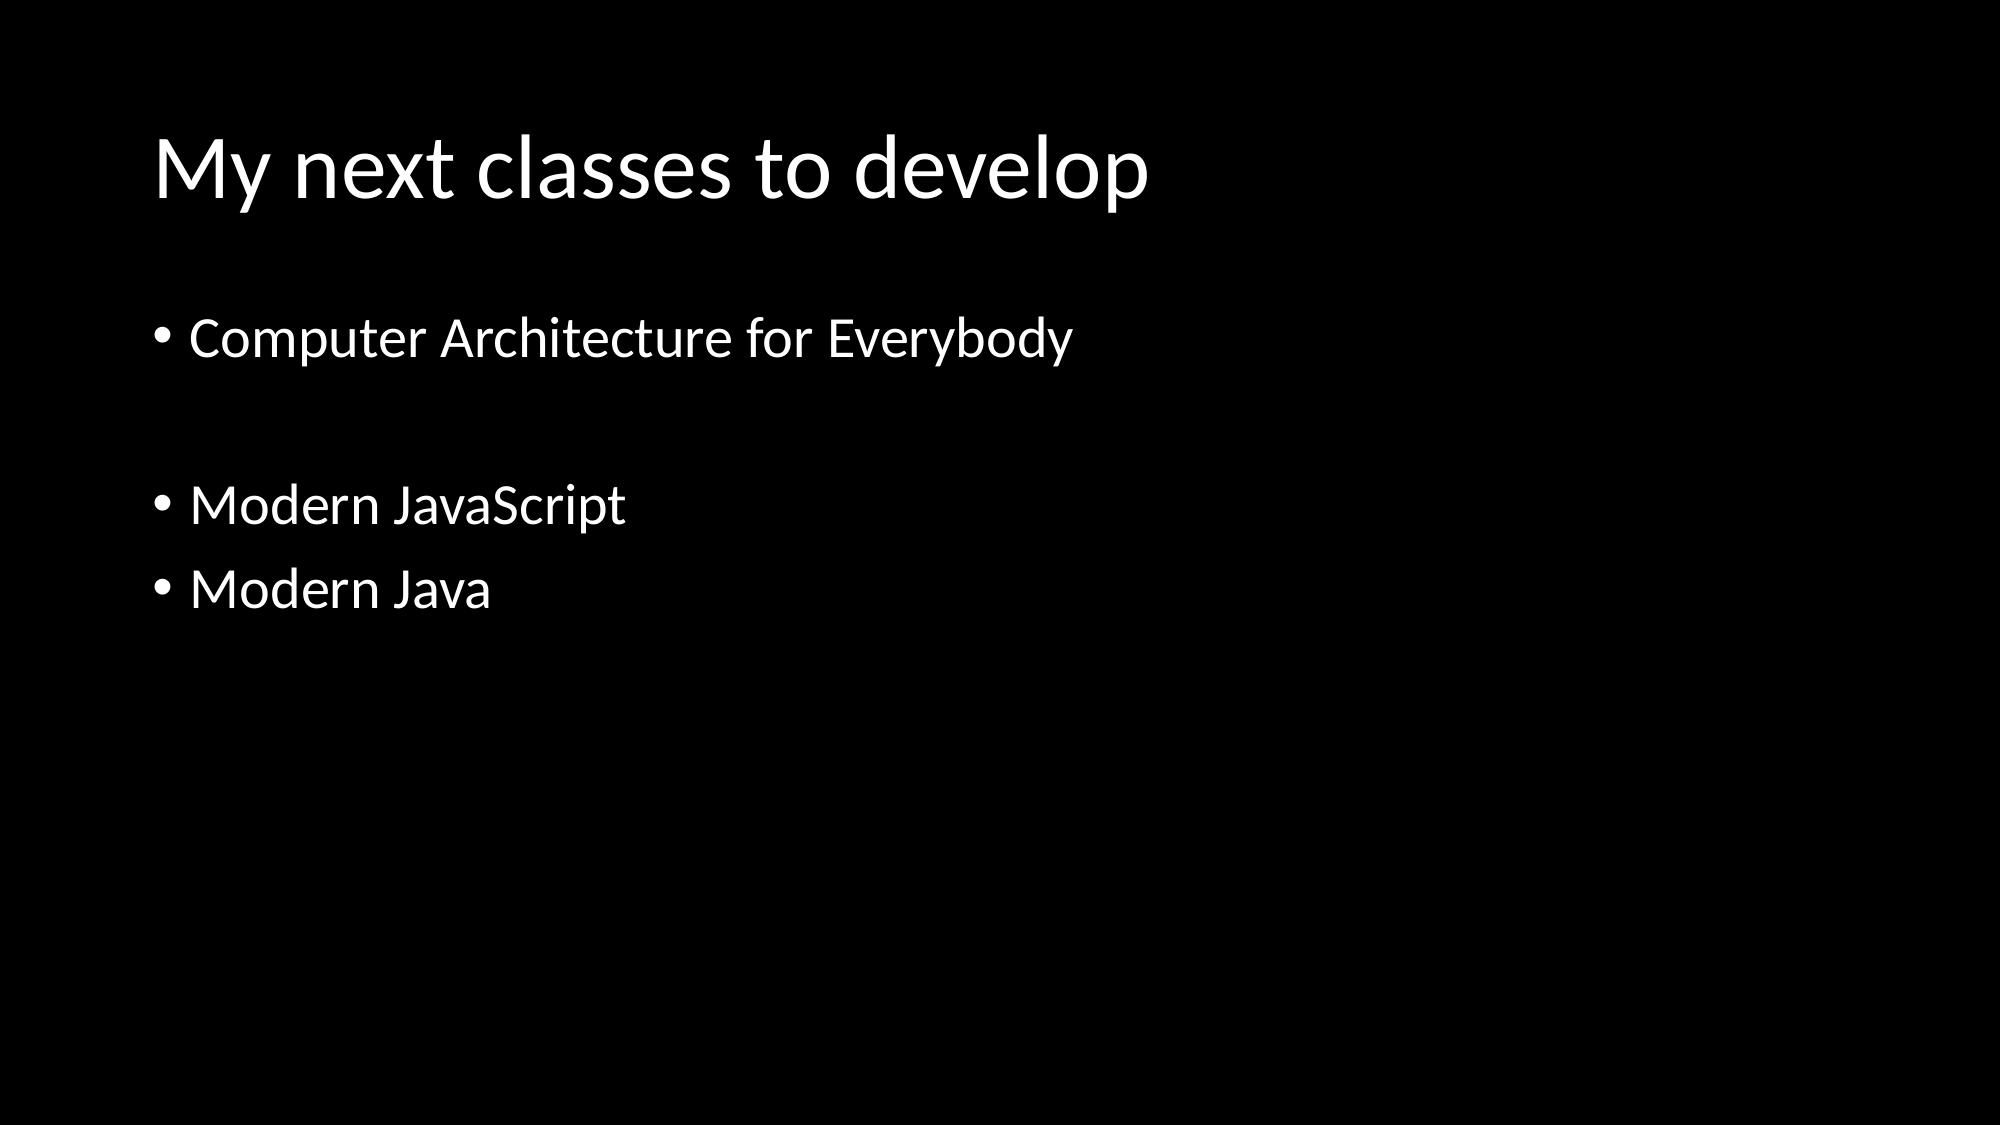

# My next classes to develop
Computer Architecture for Everybody

Modern JavaScript
Modern Java